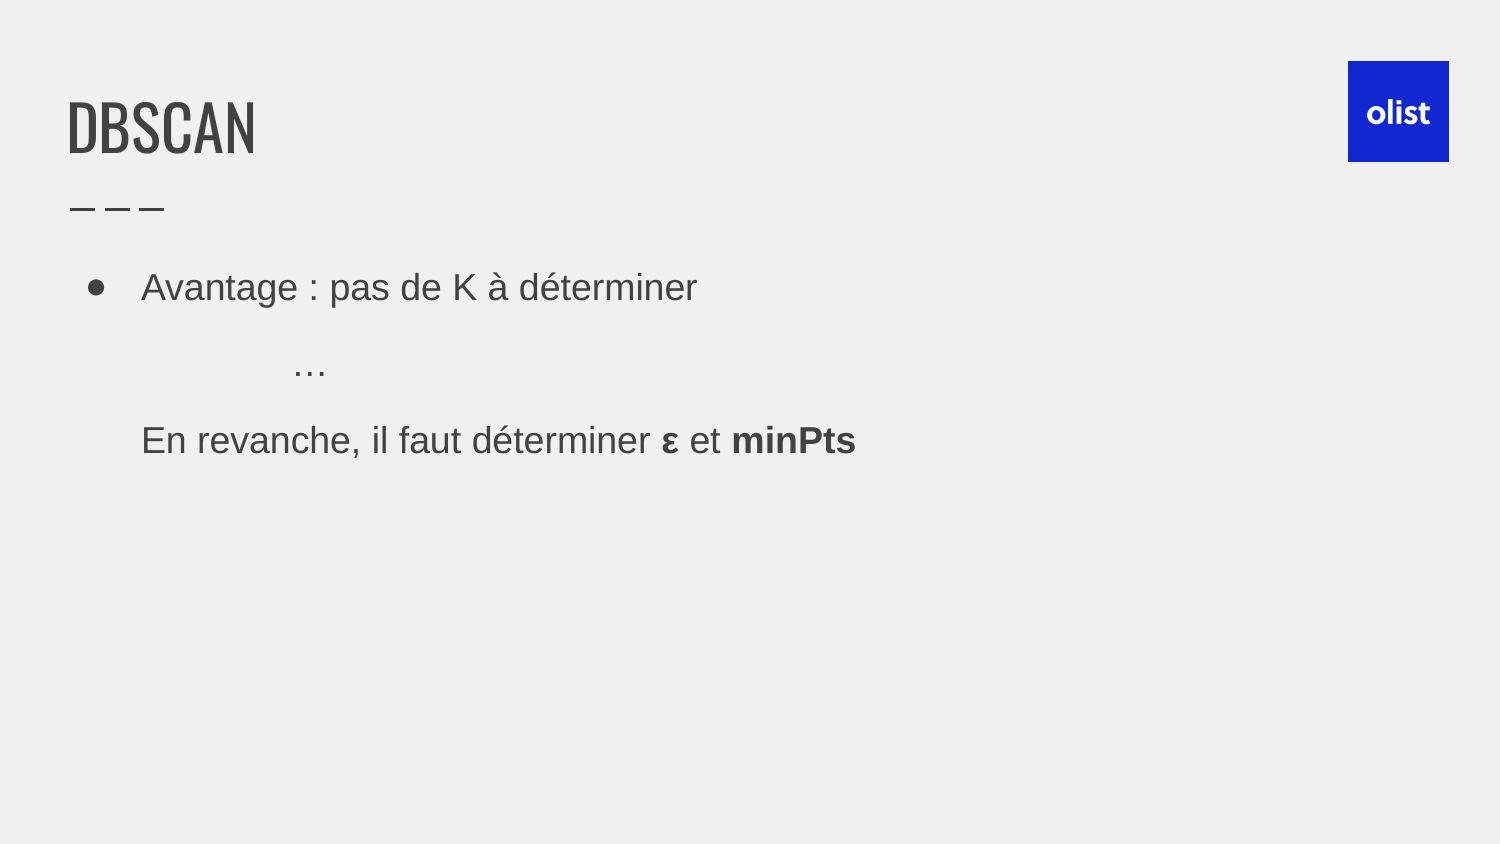

# DBSCAN
Avantage : pas de K à déterminer
	…
En revanche, il faut déterminer ε et minPts